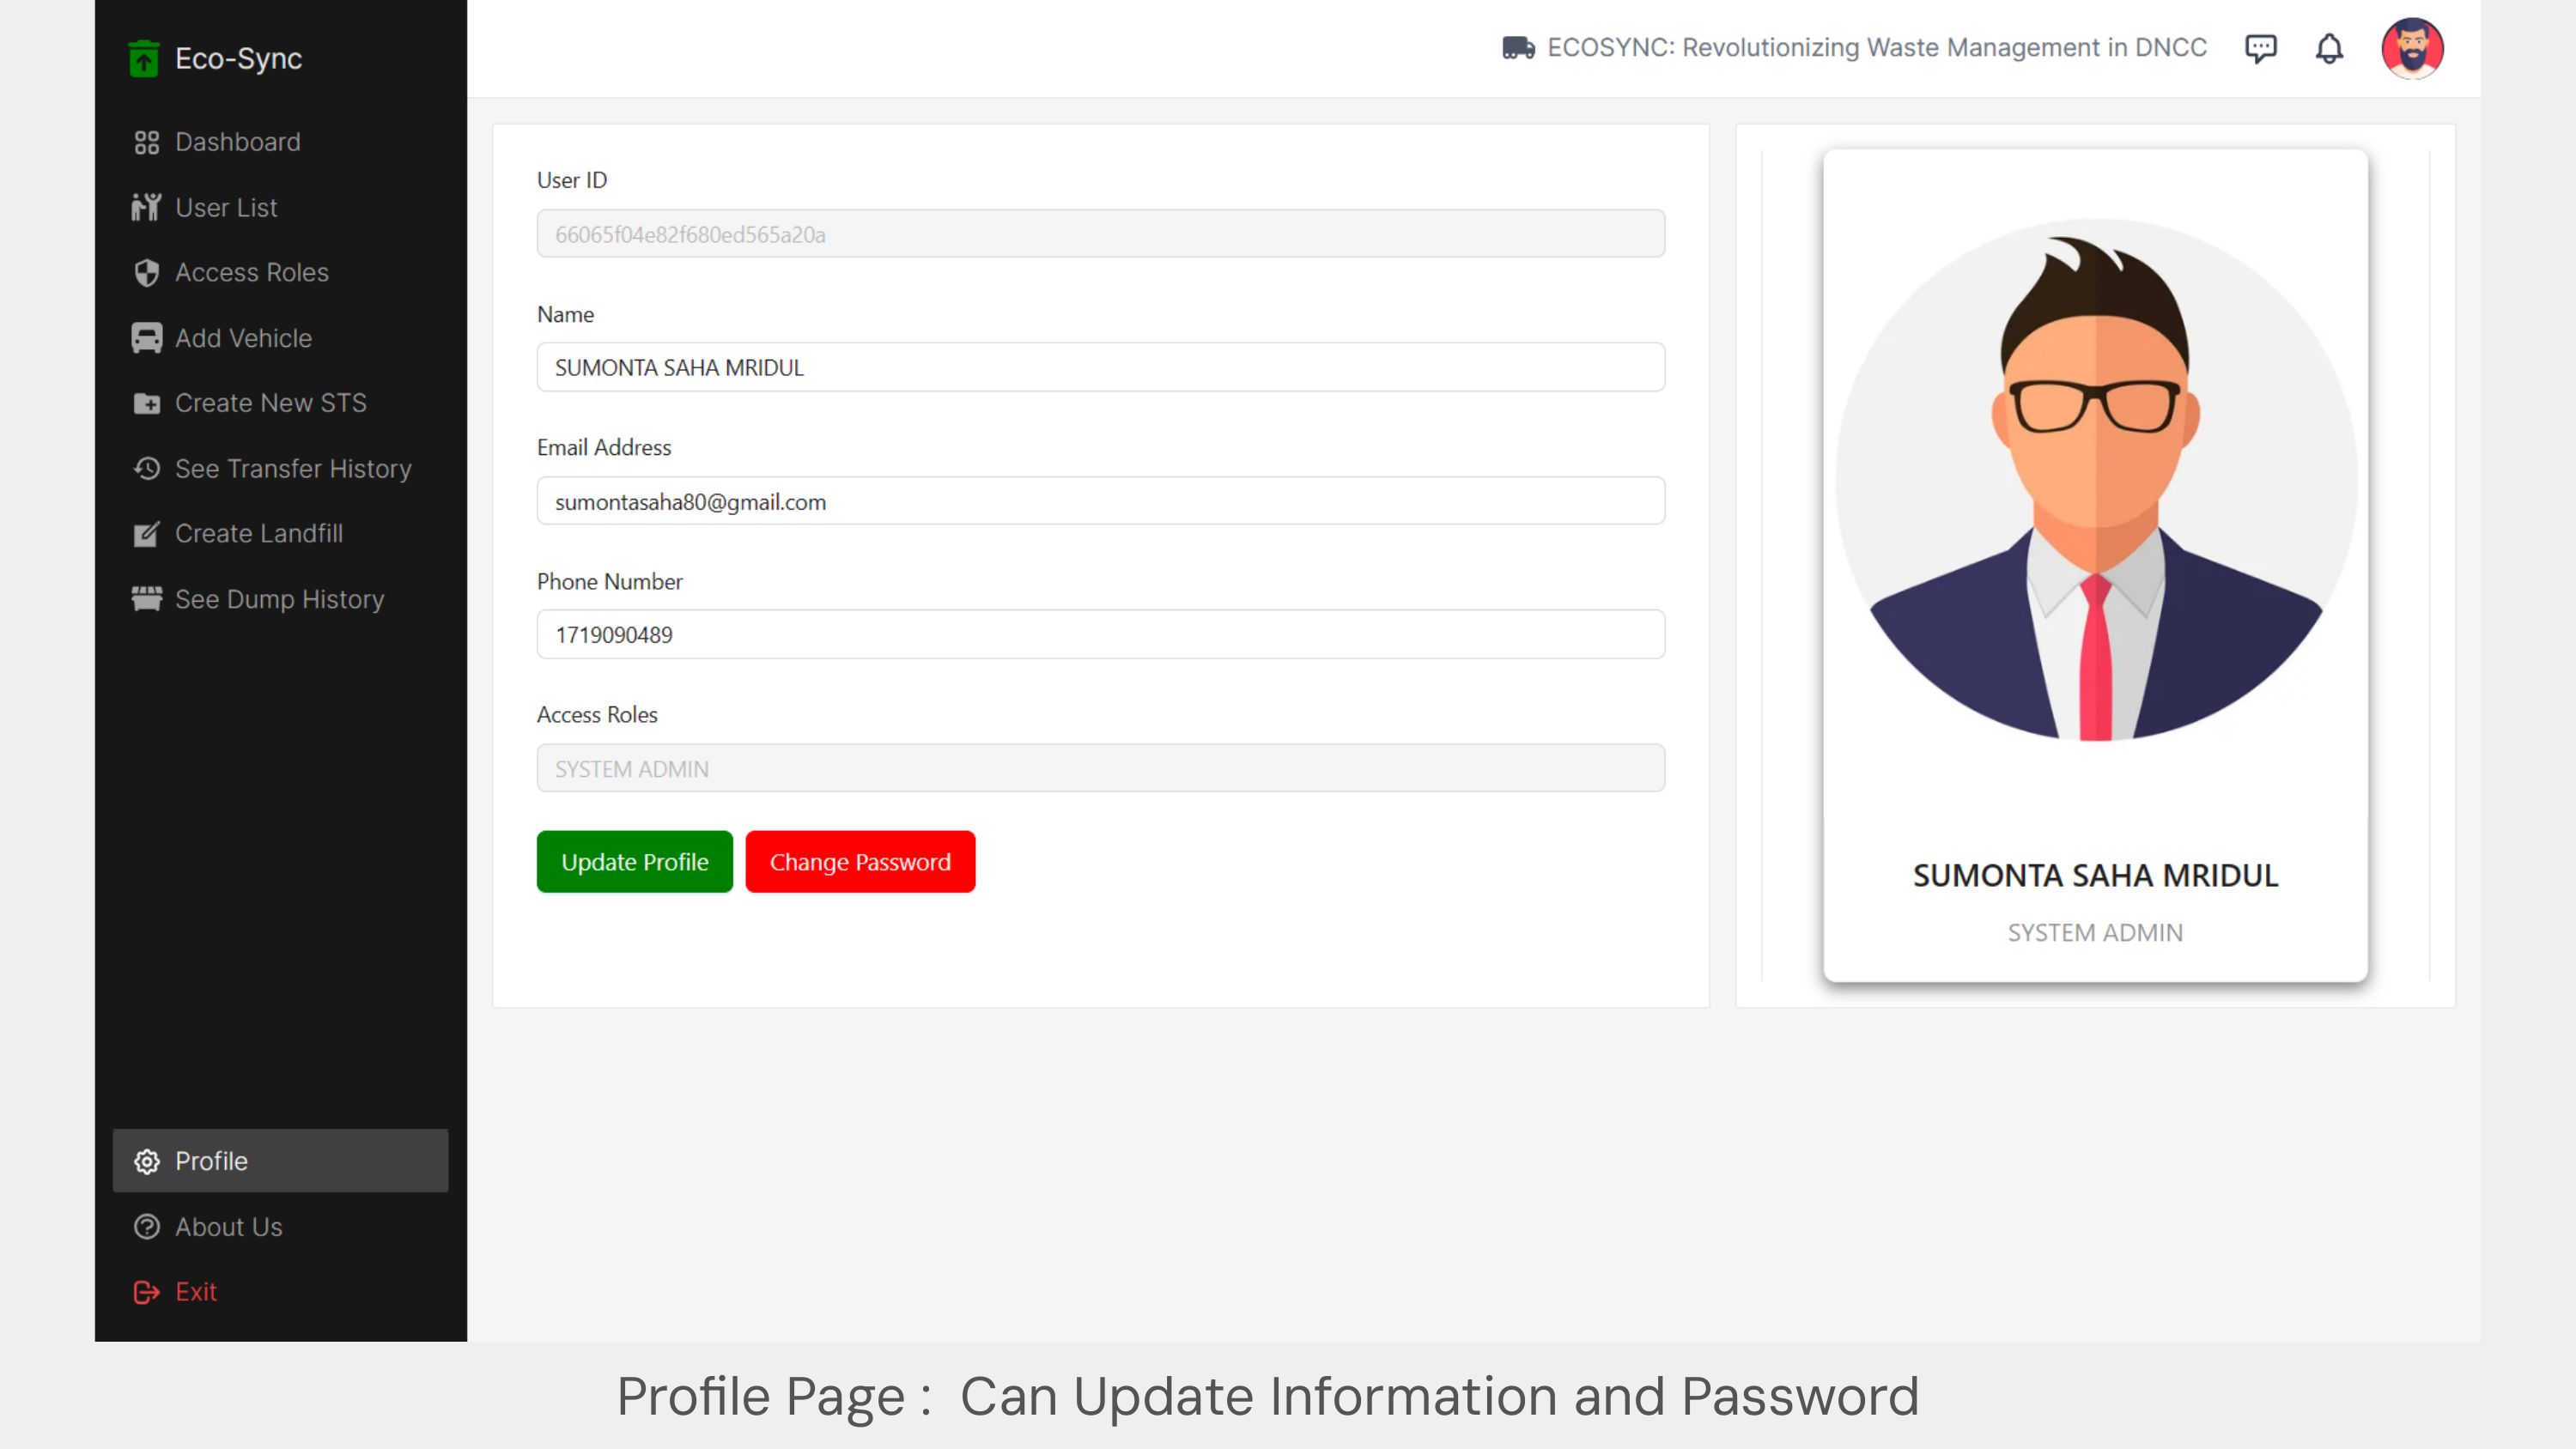

Profile Page :  Can Update Information and Password